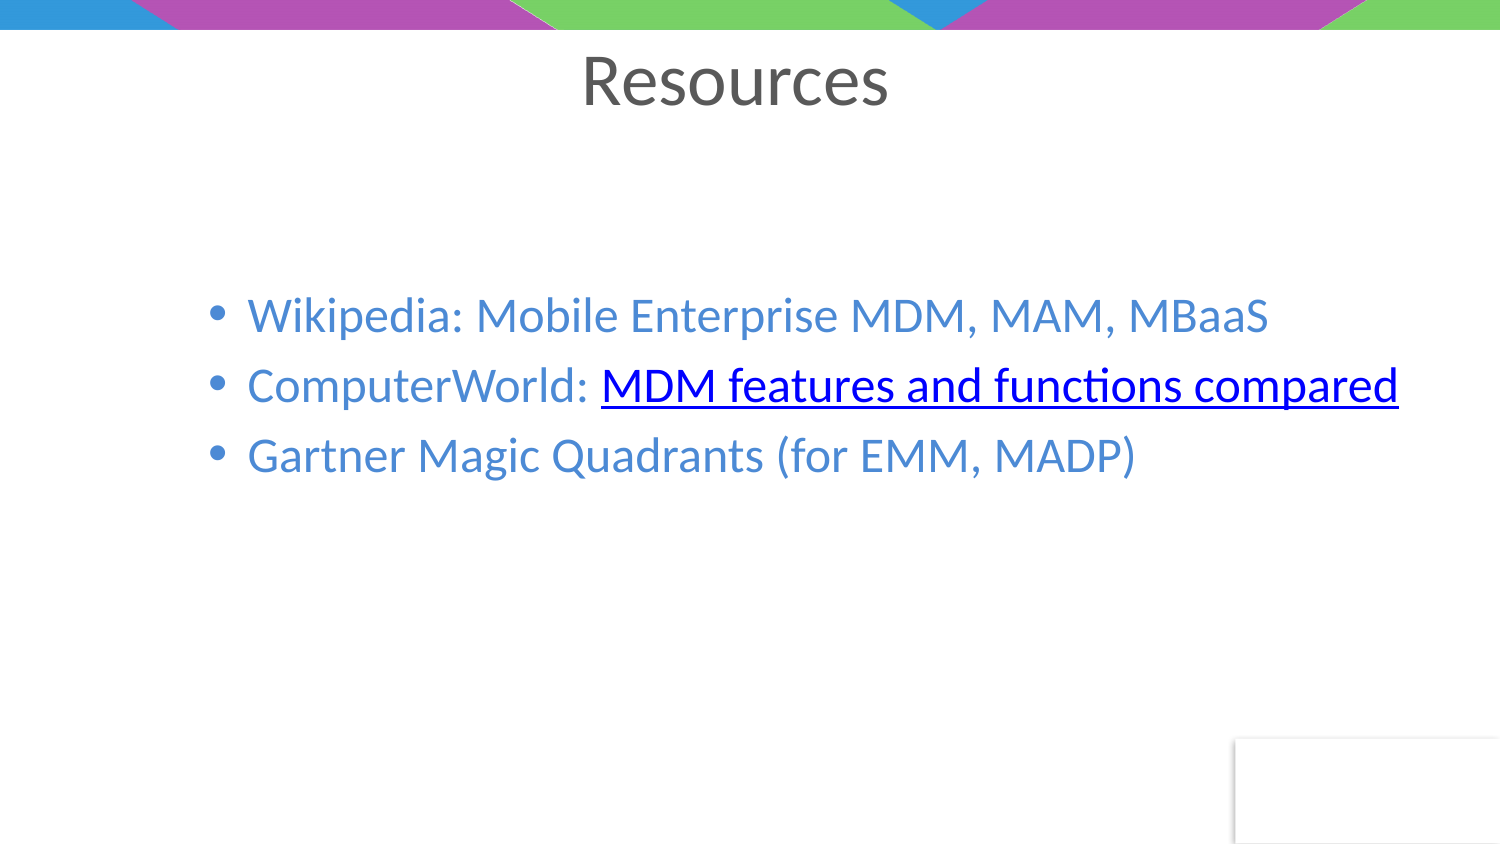

Resources
Wikipedia: Mobile Enterprise MDM, MAM, MBaaS
ComputerWorld: MDM features and functions compared
Gartner Magic Quadrants (for EMM, MADP)